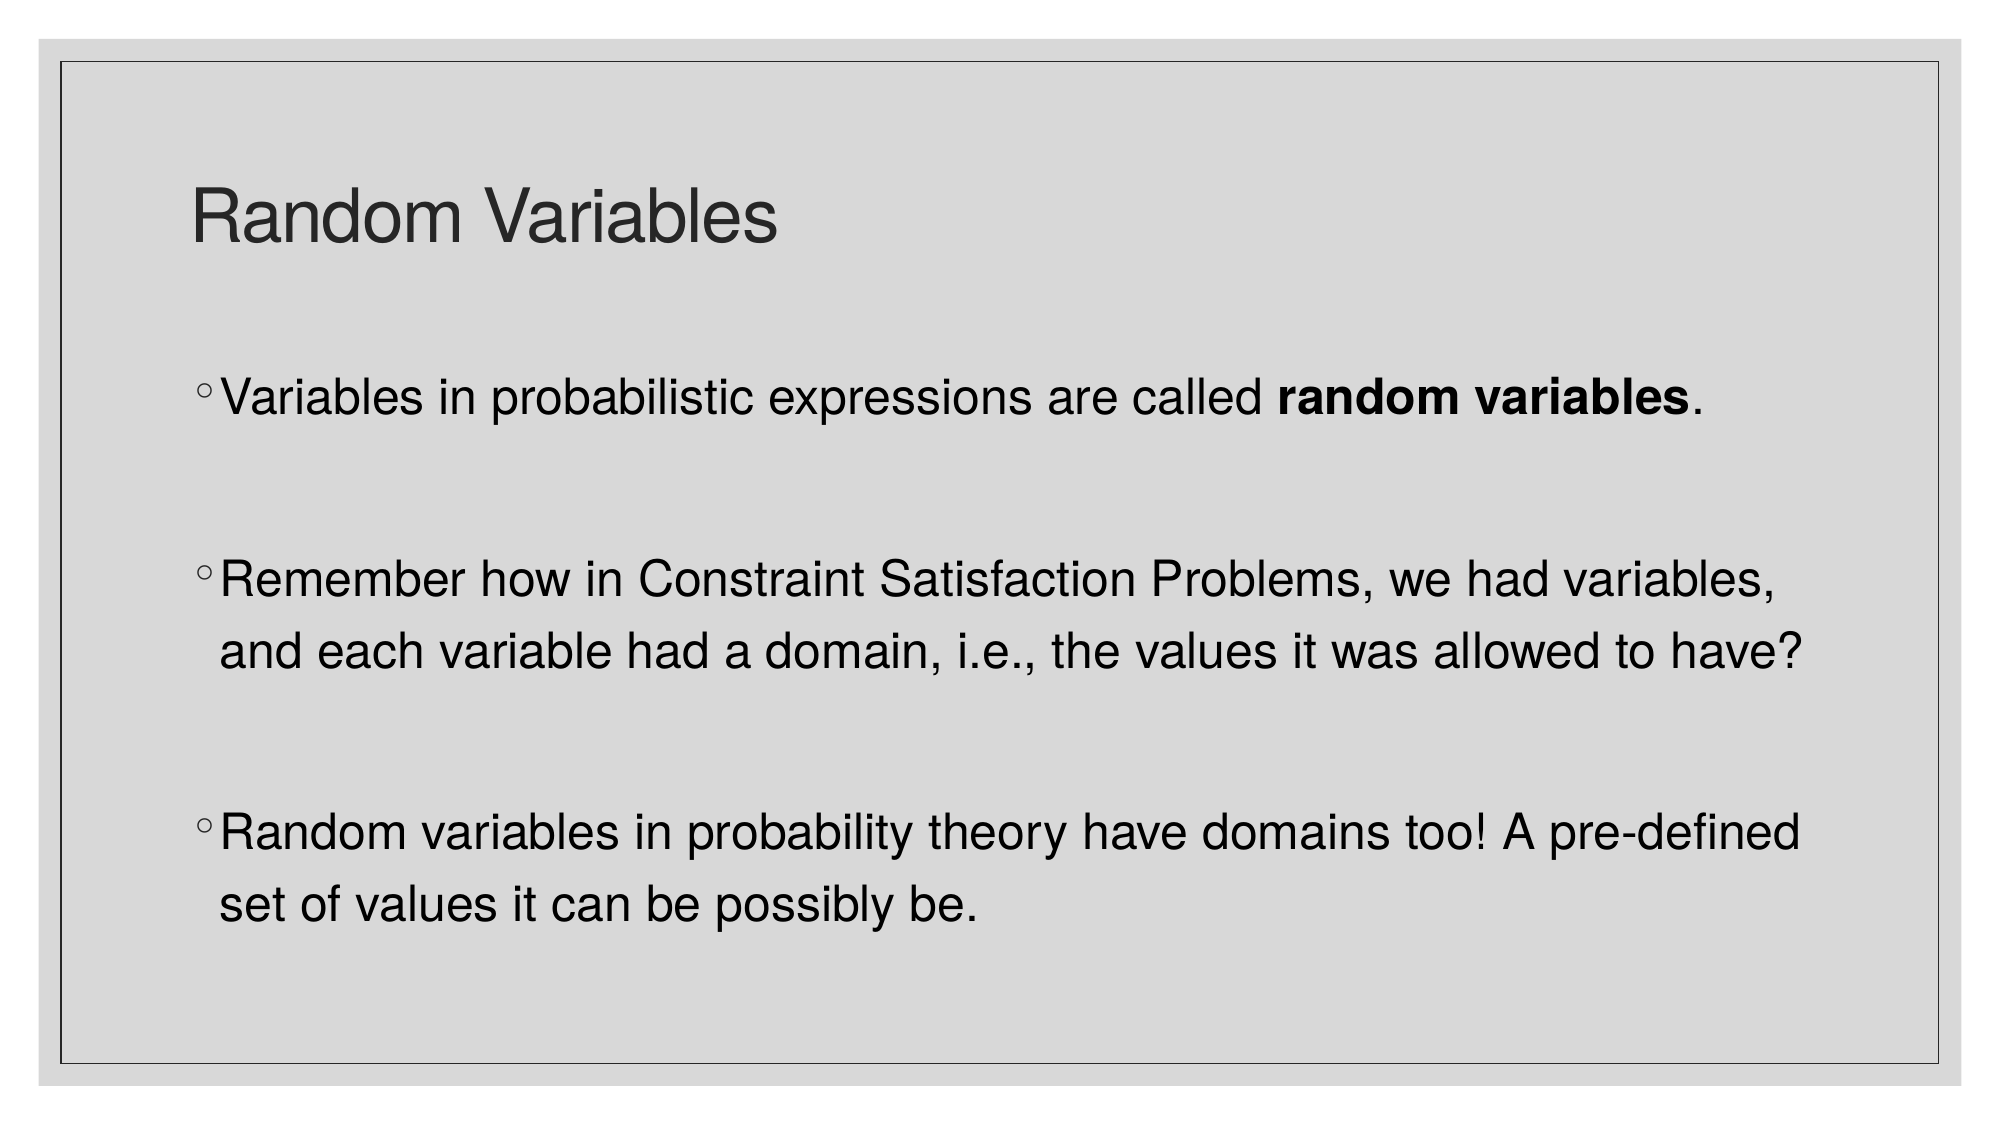

# Random Variables
Variables in probabilistic expressions are called random variables.

Remember how in Constraint Satisfaction Problems, we had variables, and each variable had a domain, i.e., the values it was allowed to have?

Random variables in probability theory have domains too! A pre-defined set of values it can be possibly be.